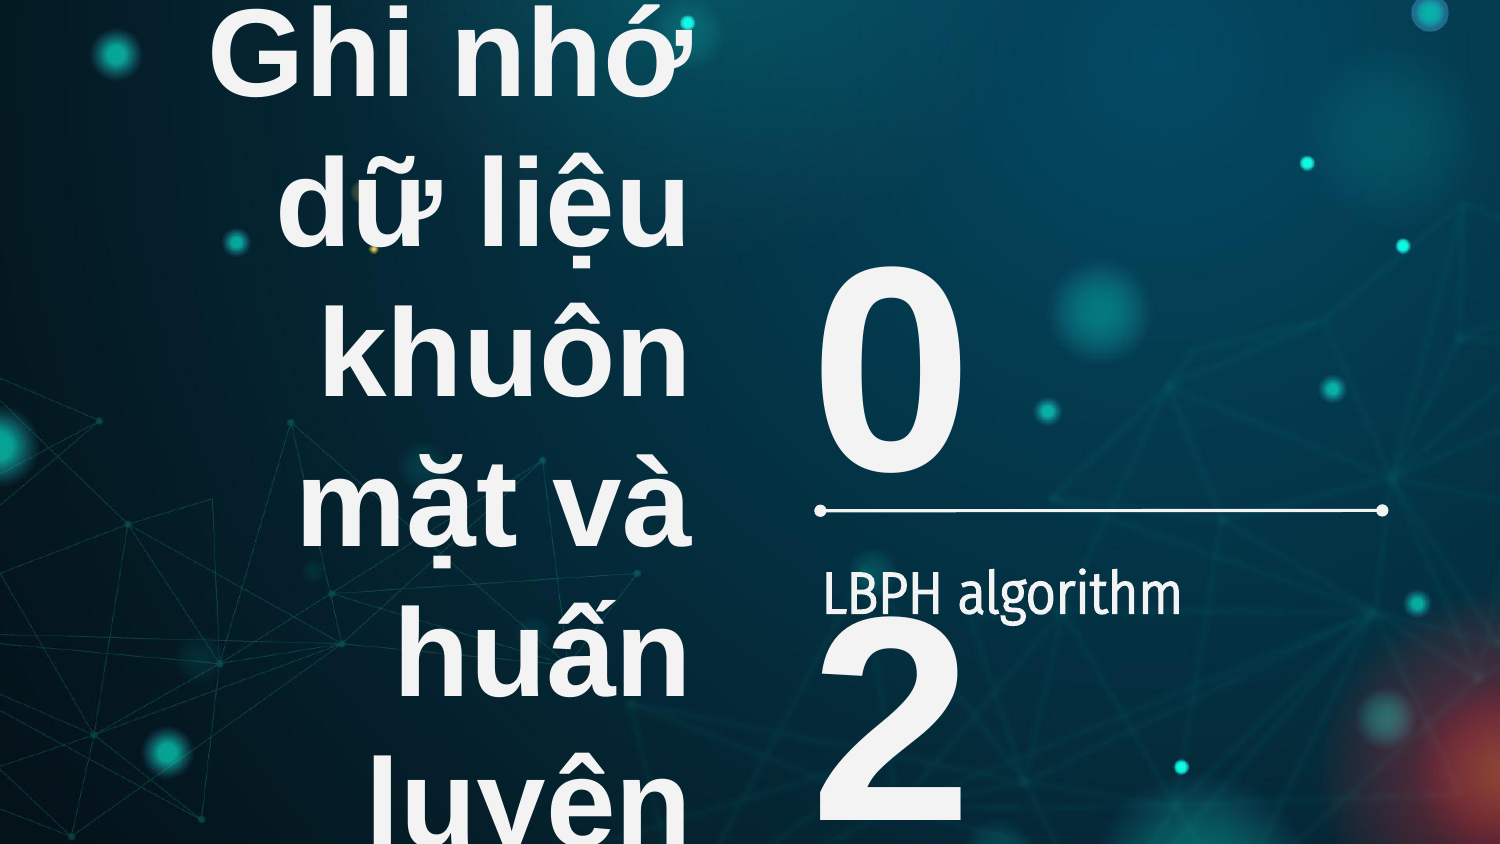

# Ghi nhớ dữ liệu khuôn mặt và huấn luyện
02
LBPH algorithm